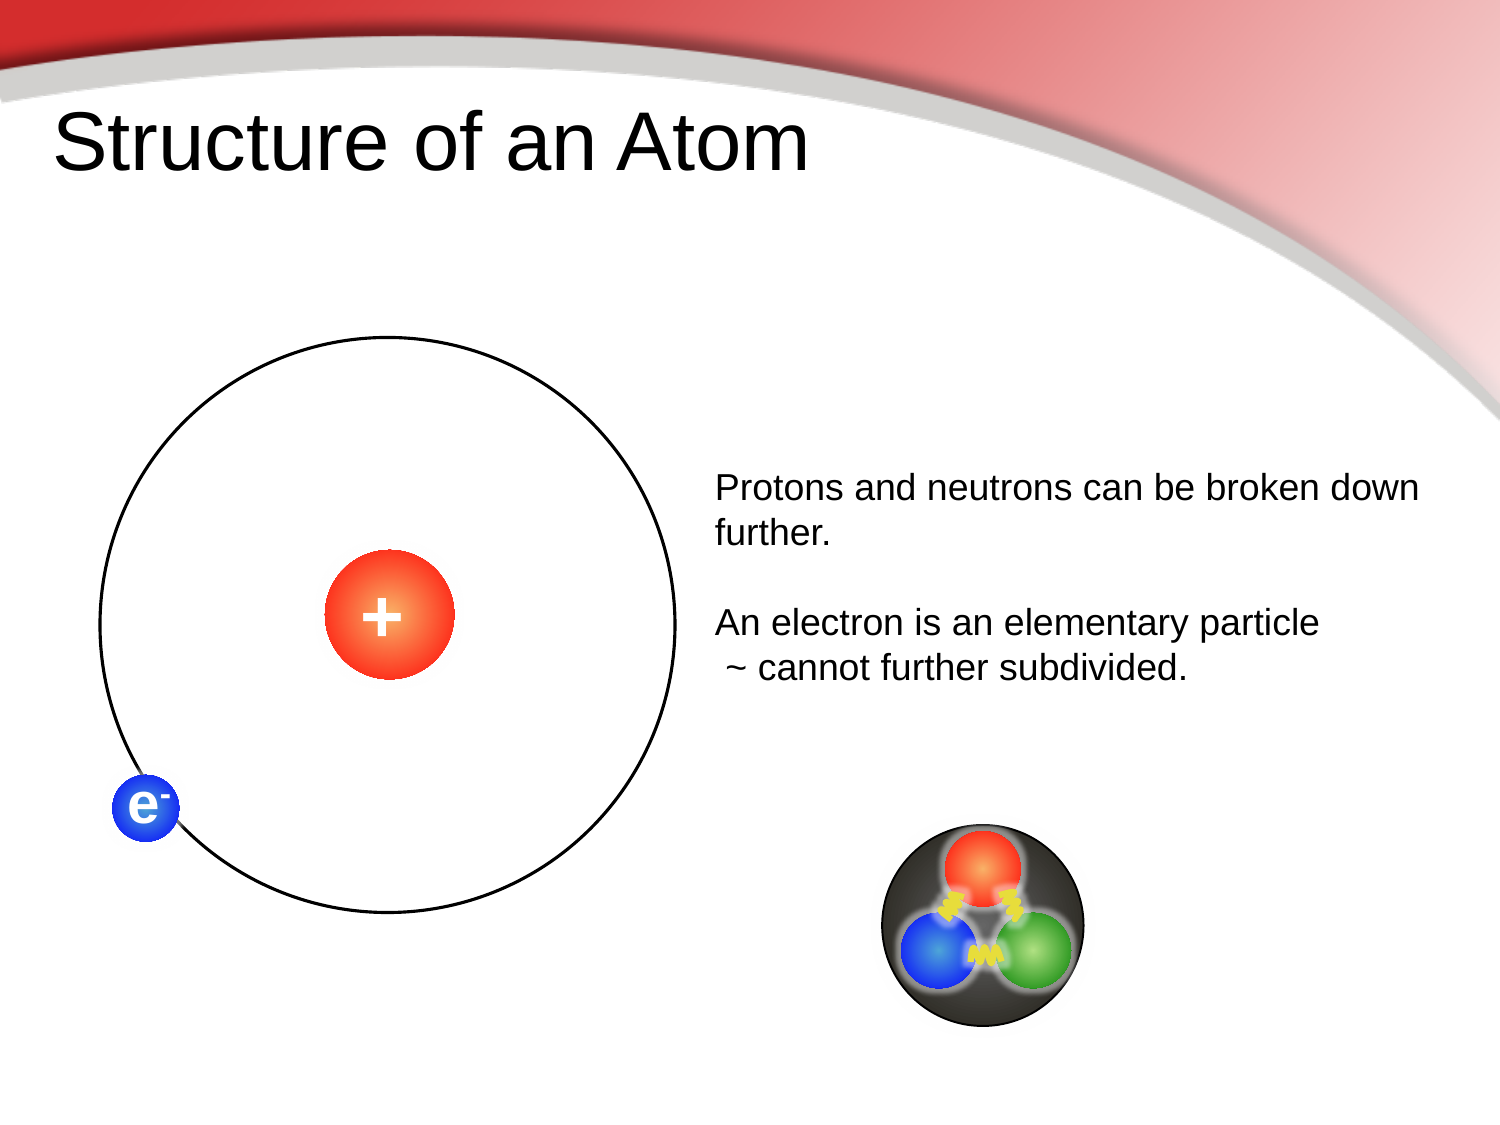

Structure of an Atom
Protons and neutrons can be broken down
further.

An electron is an elementary particle
 ~ cannot further subdivided.

+

e-